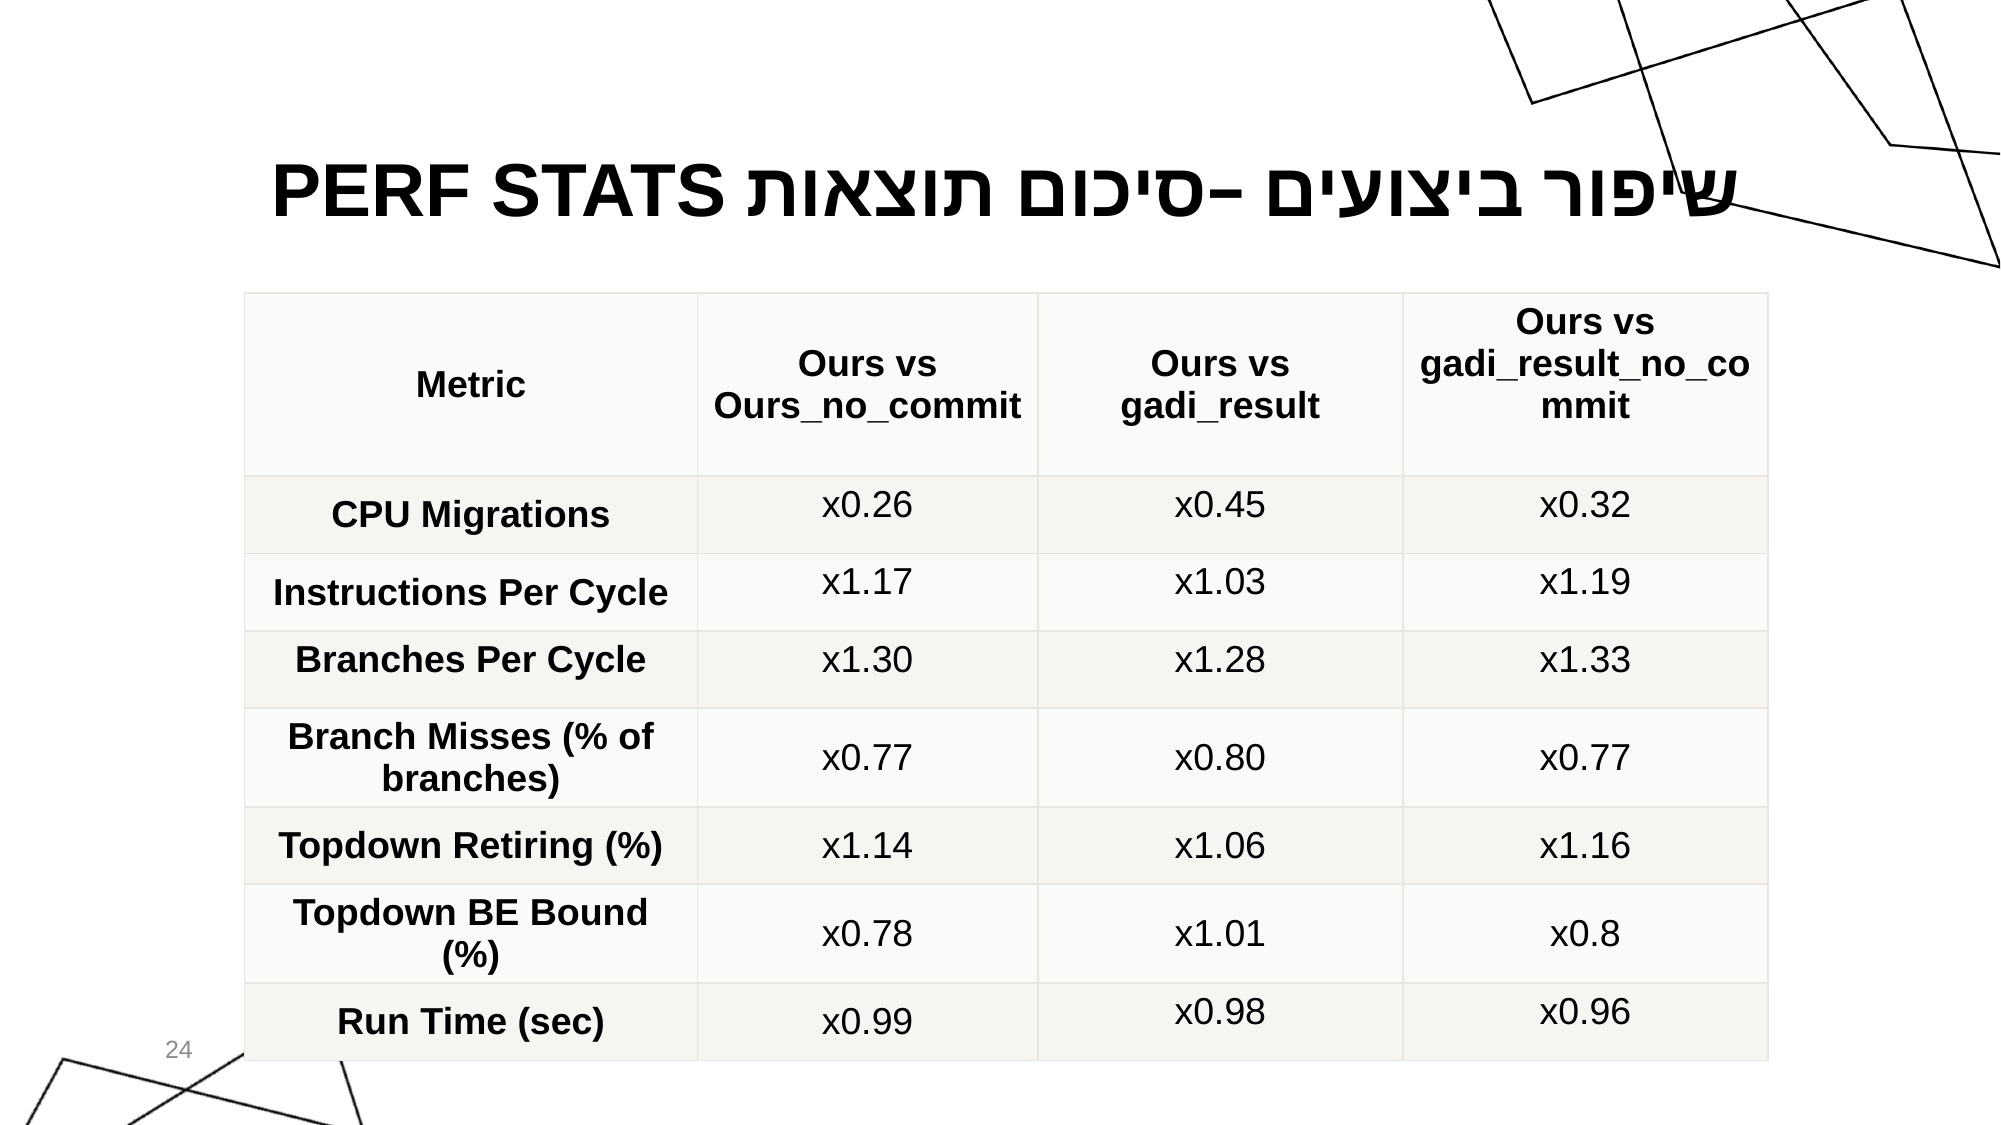

# שיפור ביצועים –סיכום תוצאות perf stats
| Metric | Ours vs Ours\_no\_commit | Ours vs gadi\_result | Ours vs gadi\_result\_no\_commit |
| --- | --- | --- | --- |
| CPU Migrations | x0.26 | x0.45 | x0.32 |
| Instructions Per Cycle | x1.17 | x1.03 | x1.19 |
| Branches Per Cycle | x1.30 | x1.28 | x1.33 |
| Branch Misses (% of branches) | x0.77 | x0.80 | x0.77 |
| Topdown Retiring (%) | x1.14 | x1.06 | x1.16 |
| Topdown BE Bound (%) | x0.78 | x1.01 | x0.8 |
| Run Time (sec) | x0.99 | x0.98 | x0.96 |
24